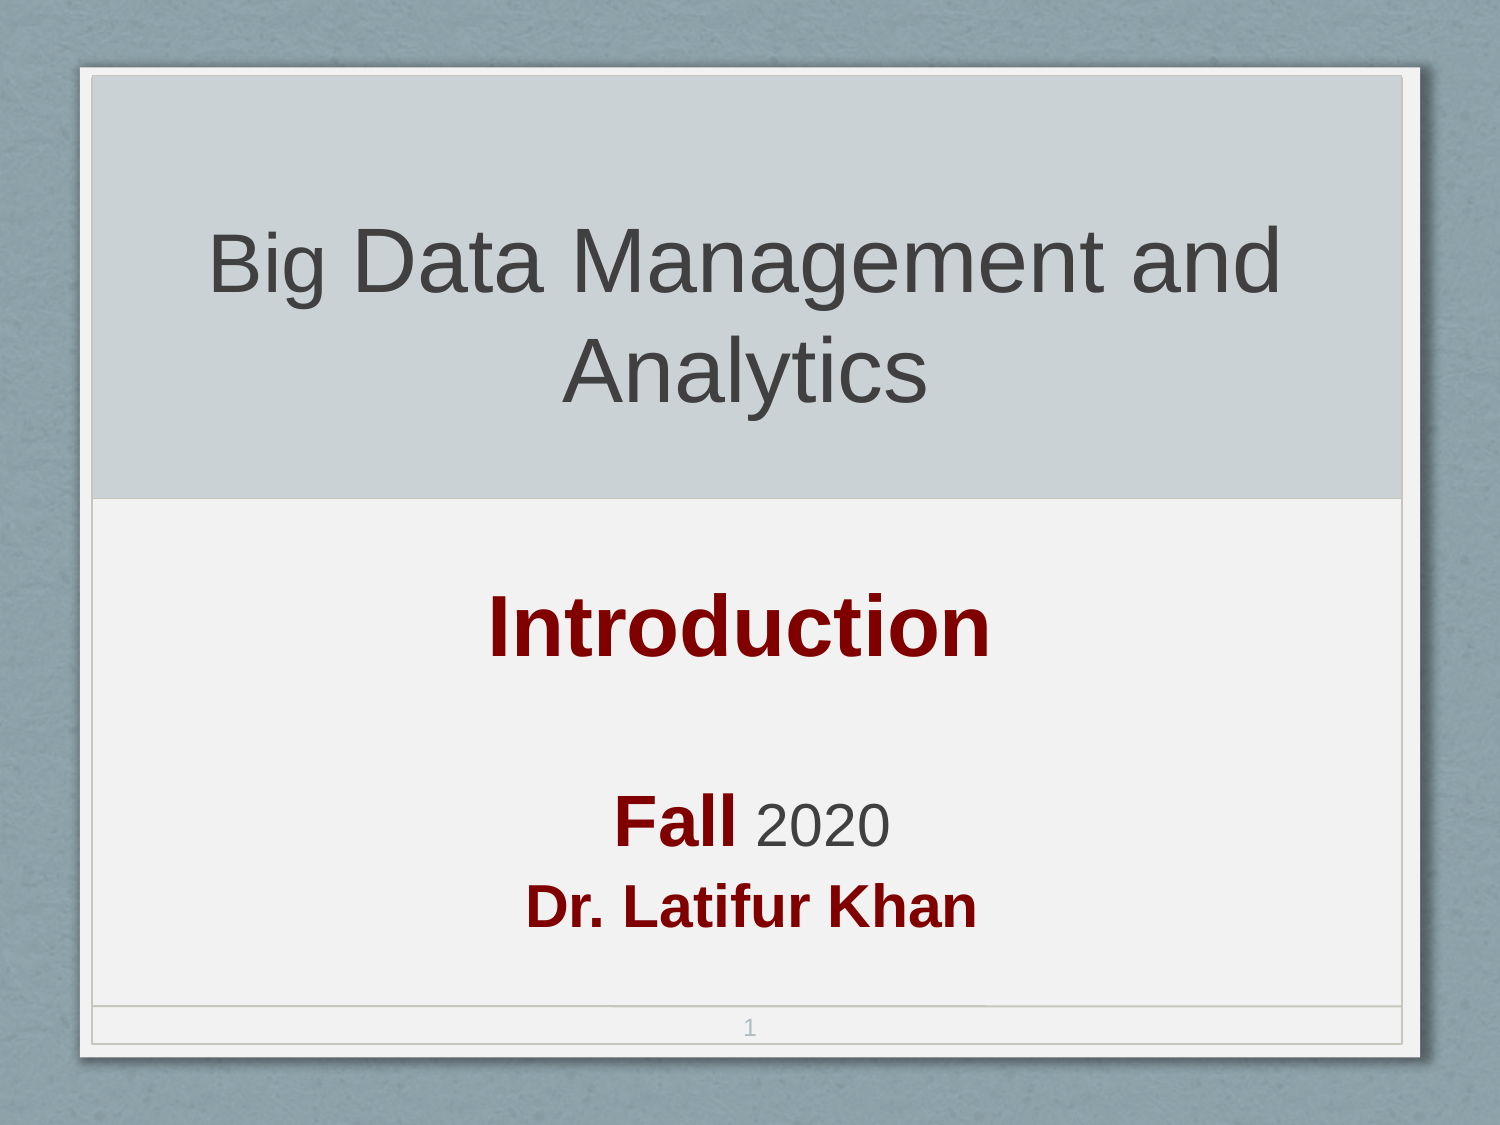

# Big Data Management and Analytics
Introduction

Fall 2020
Dr. Latifur Khan
1